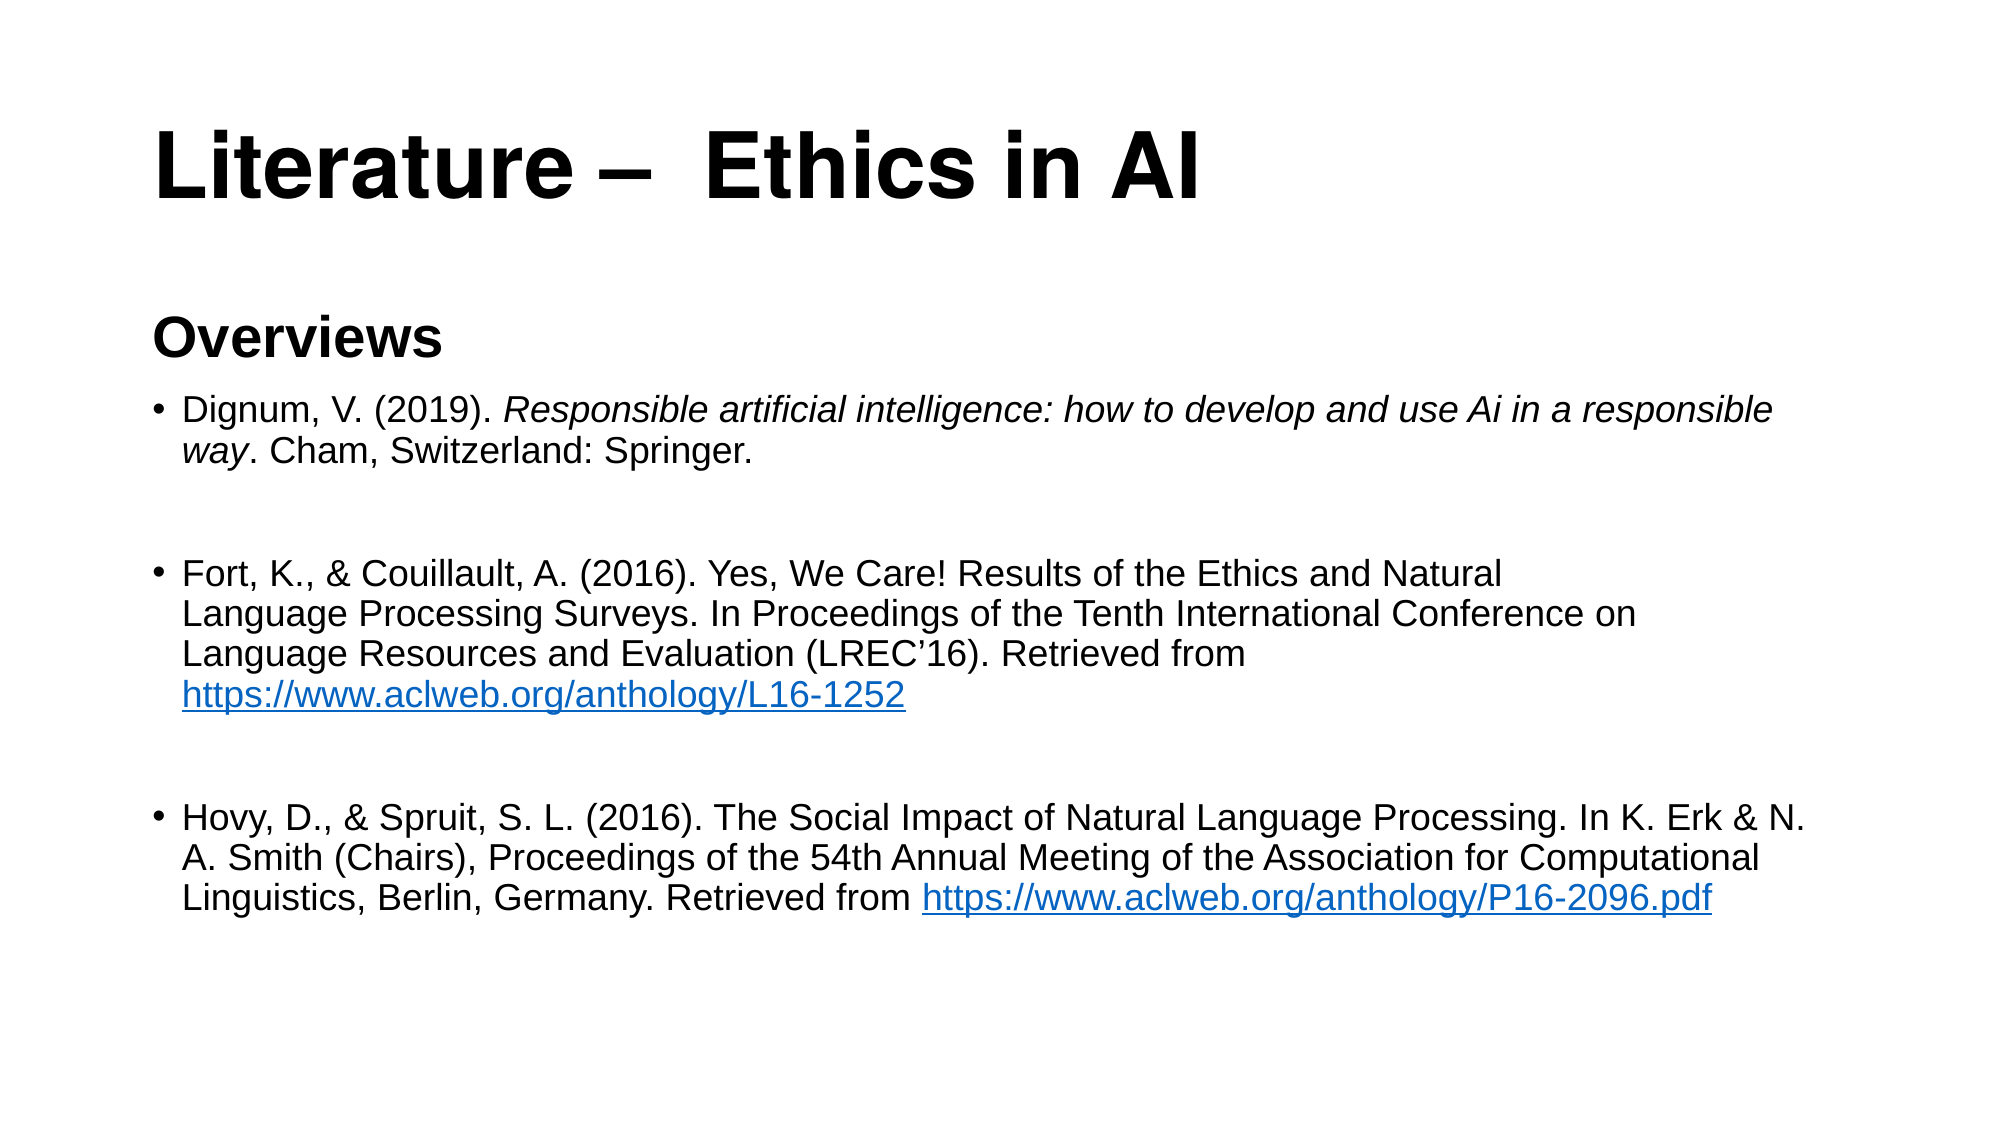

# Literature –  Ethics in AI
Overviews
Dignum, V. (2019). Responsible artificial intelligence: how to develop and use Ai in a responsible way. Cham, Switzerland: Springer.

Fort, K., & Couillault, A. (2016). Yes, We Care! Results of the Ethics and Natural Language Processing Surveys. In Proceedings of the Tenth International Conference on Language Resources and Evaluation (LREC’16). Retrieved from https://www.aclweb.org/anthology/L16-1252

Hovy, D., & Spruit, S. L. (2016). The Social Impact of Natural Language Processing. In K. Erk & N. A. Smith (Chairs), Proceedings of the 54th Annual Meeting of the Association for Computational Linguistics, Berlin, Germany. Retrieved from https://www.aclweb.org/anthology/P16-2096.pdf